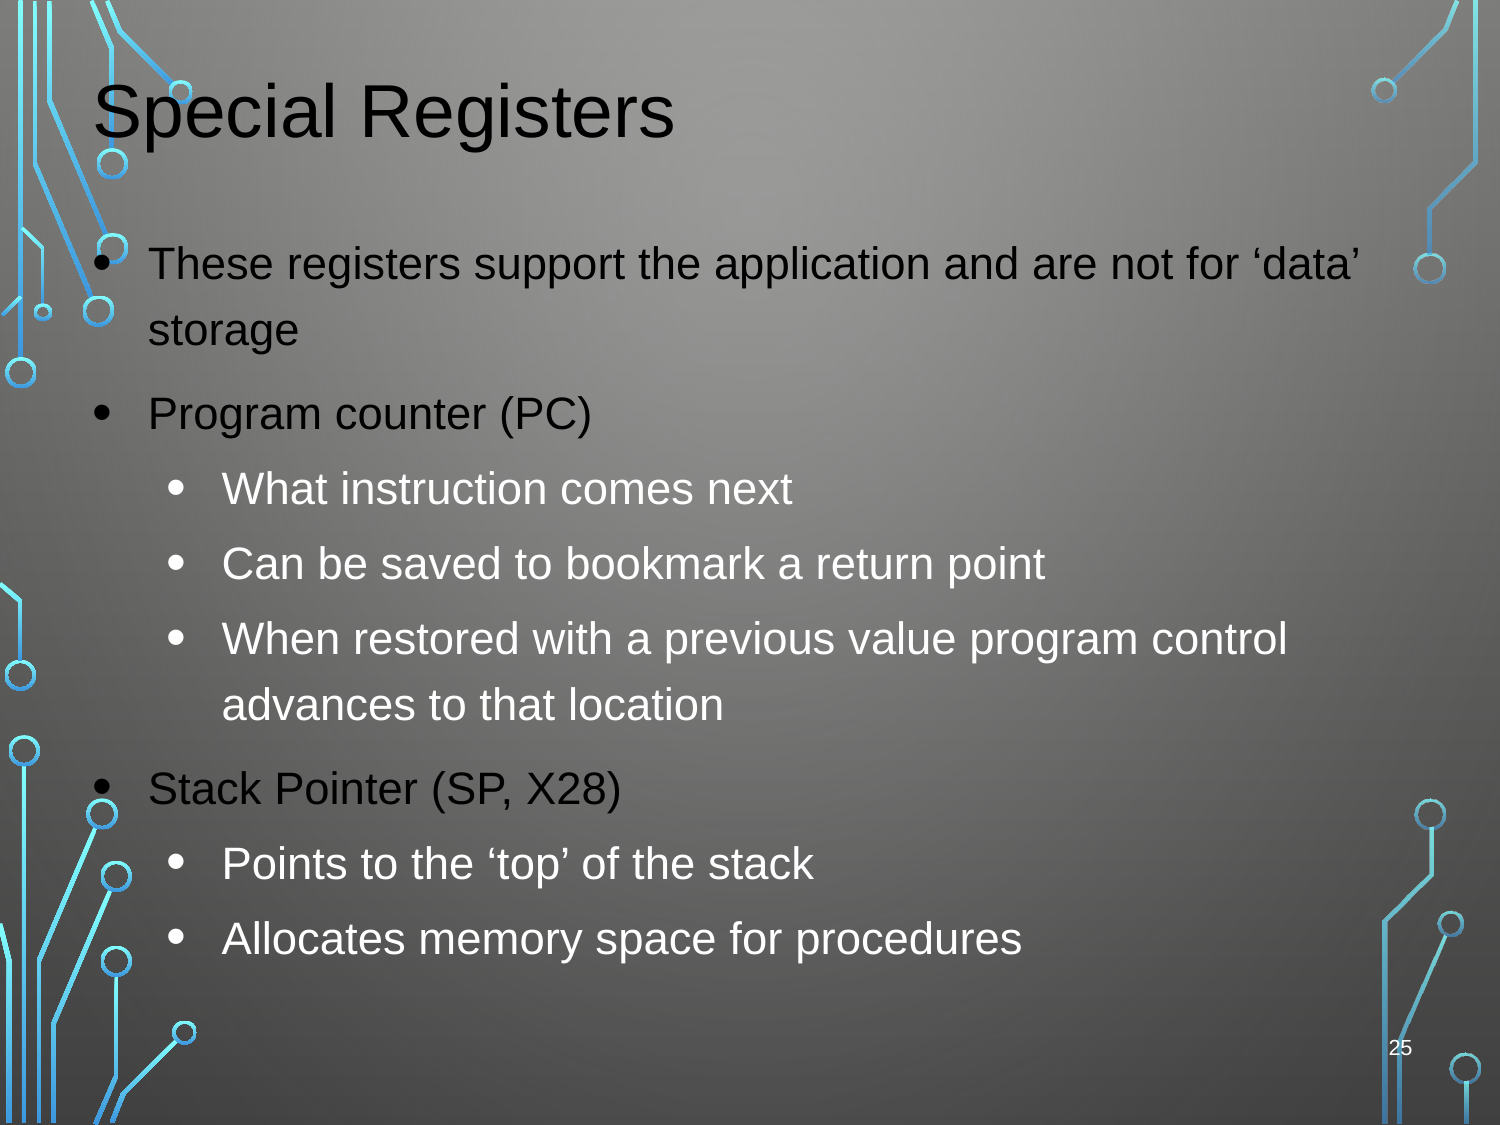

# Special Registers
These registers support the application and are not for ‘data’ storage
Program counter (PC)
What instruction comes next
Can be saved to bookmark a return point
When restored with a previous value program control advances to that location
Stack Pointer (SP, X28)
Points to the ‘top’ of the stack
Allocates memory space for procedures

25